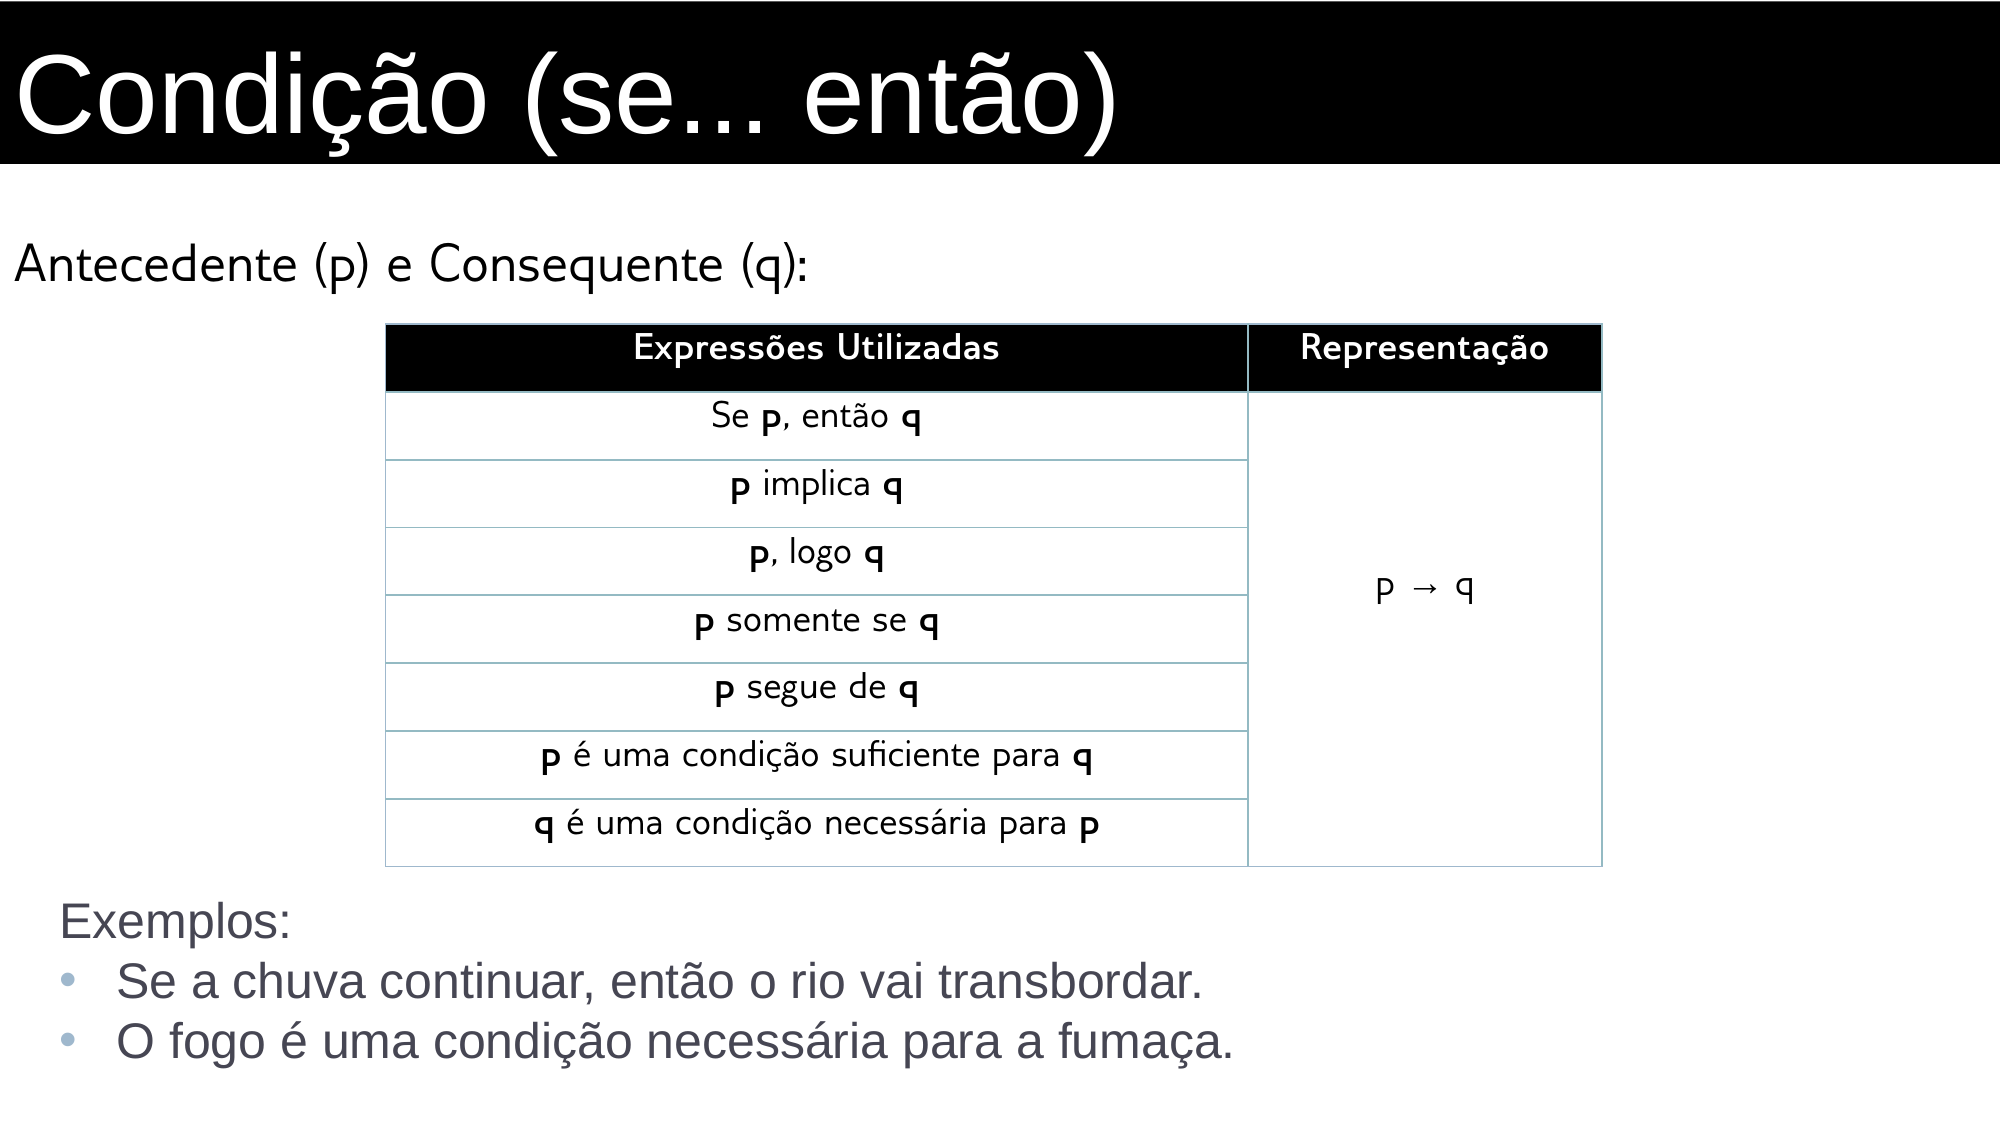

Condição (se... então)
Antecedente (p) e Consequente (q):
| Expressões Utilizadas | Representação |
| --- | --- |
| Se p, então q | p → q |
| p implica q |  |
| p, logo q |  |
| p somente se q |  |
| p segue de q |  |
| p é uma condição suficiente para q |  |
| q é uma condição necessária para p |  |
Exemplos:
Se a chuva continuar, então o rio vai transbordar.
O fogo é uma condição necessária para a fumaça.